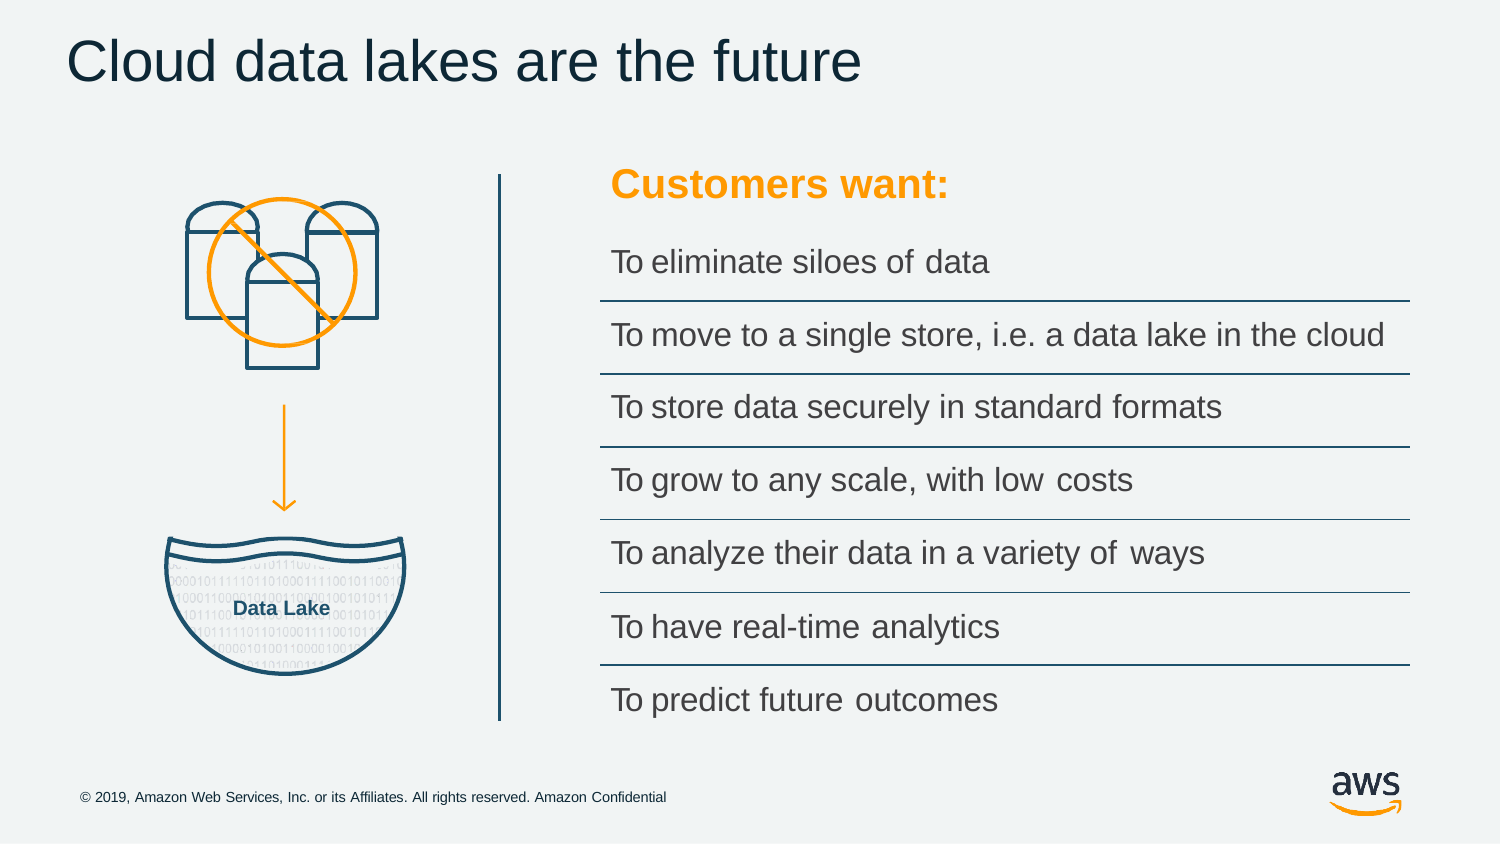

# Cloud data lakes are the future
Customers want:
To eliminate siloes of data
To move to a single store, i.e. a data lake in the cloud  To store data securely in standard formats
To grow to any scale, with low costs
To analyze their data in a variety of ways

Data Lake

To have real-time analytics

To predict future outcomes

© 2019, Amazon Web Services, Inc. or its Affiliates. All rights reserved. Amazon Confidential